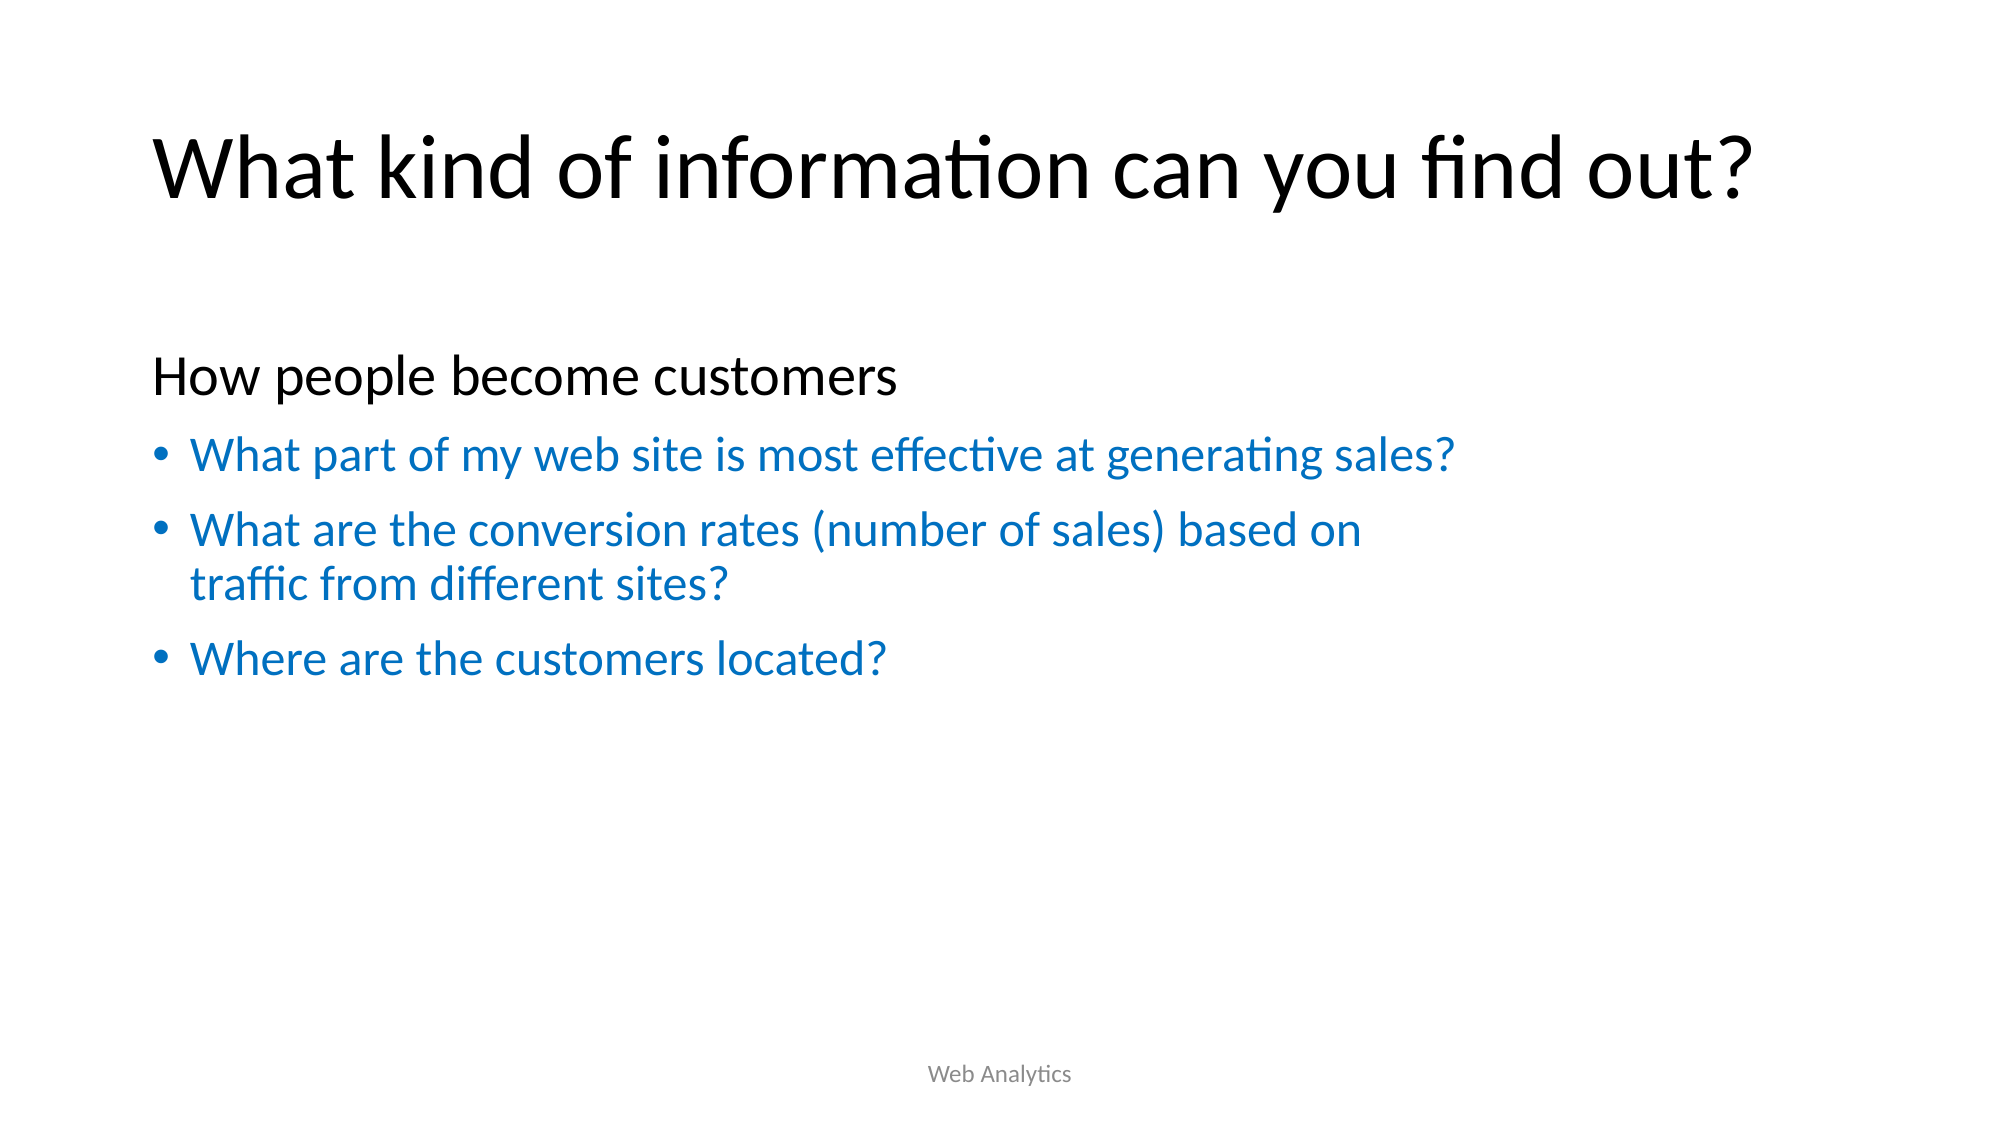

# What kind of information can you find out?

How people become customers
What part of my web site is most effective at generating sales?
What are the conversion rates (number of sales) based on traffic from different sites?
Where are the customers located?

Web Analytics